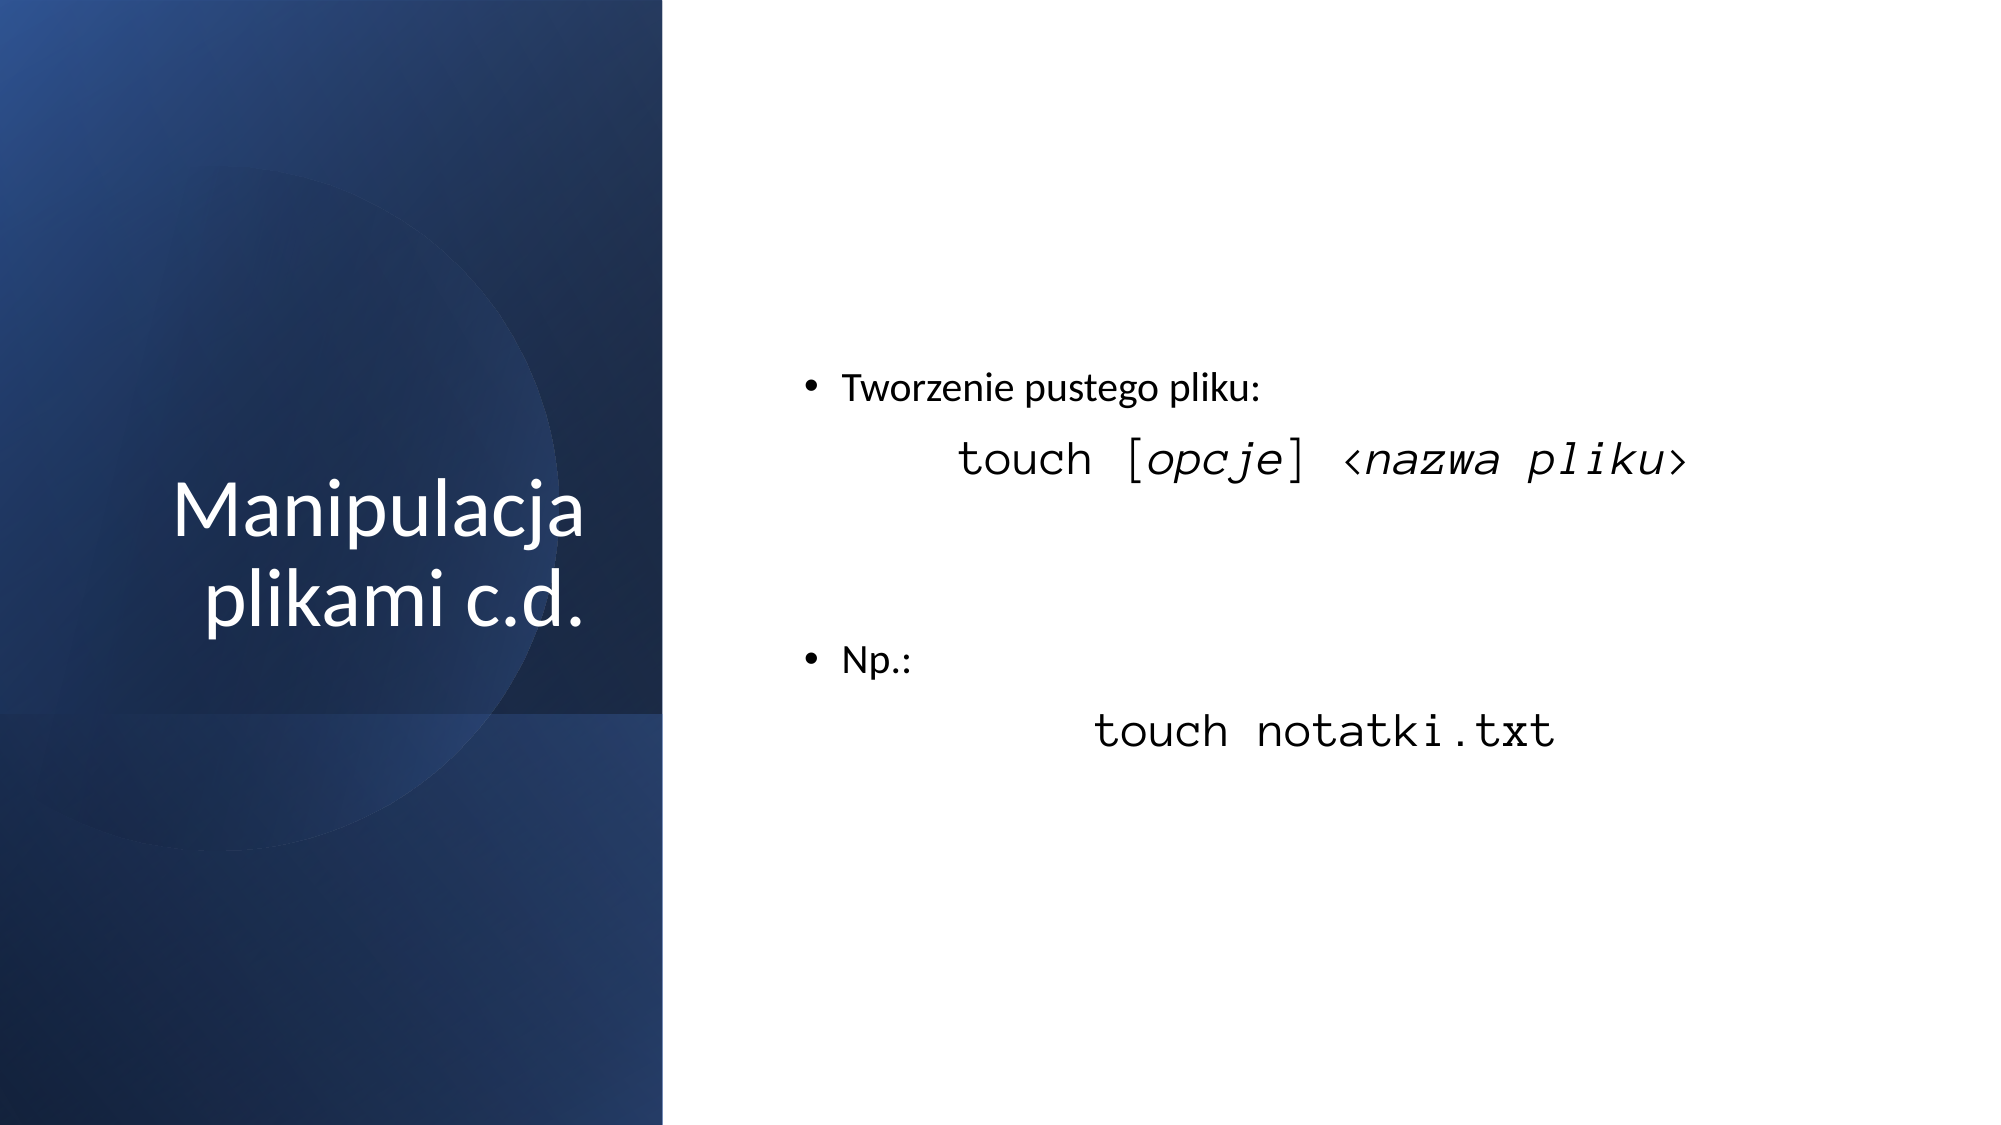

# Manipulacja plikami c.d.
Tworzenie pustego pliku:
touch [opcje] <nazwa pliku>

Np.:
touch notatki.txt